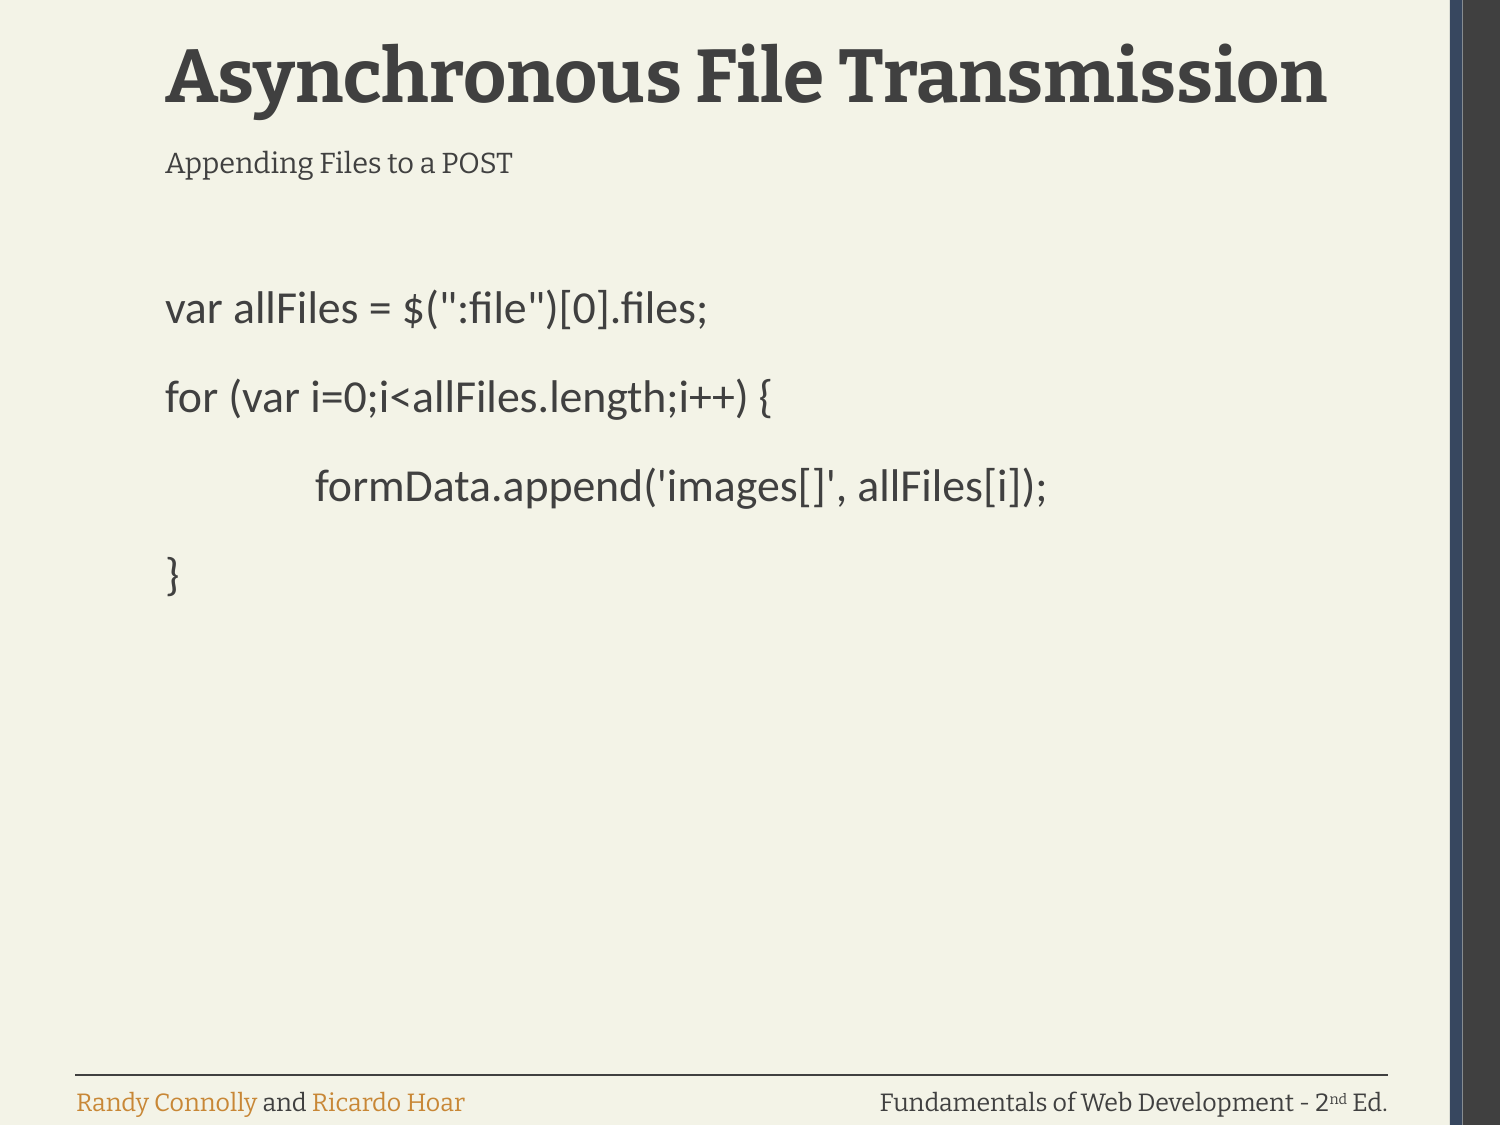

# Asynchronous File Transmission
Appending Files to a POST
var allFiles = $(":file")[0].files;
for (var i=0;i<allFiles.length;i++) {
	formData.append('images[]', allFiles[i]);
}